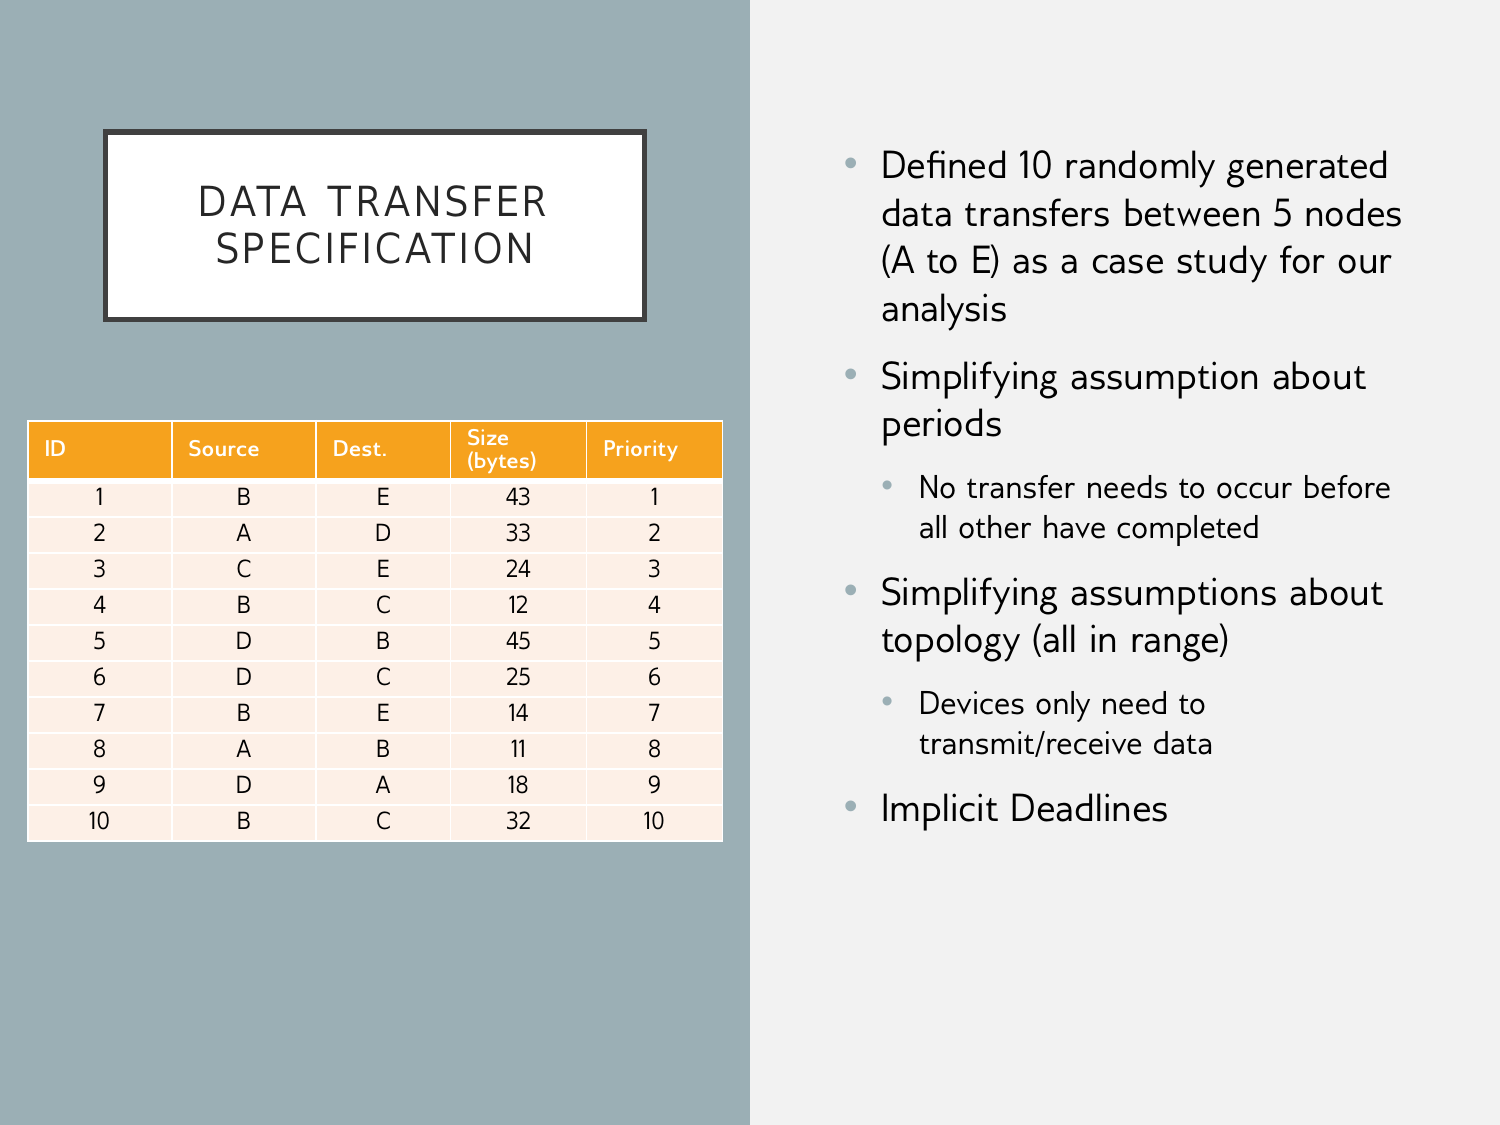

# data transfer specification
Defined 10 randomly generated data transfers between 5 nodes (A to E) as a case study for our analysis
Simplifying assumption about periods
No transfer needs to occur before all other have completed
Simplifying assumptions about topology (all in range)
Devices only need to transmit/receive data
Implicit Deadlines
| ID | Source | Dest. | Size (bytes) | Priority |
| --- | --- | --- | --- | --- |
| 1 | B | E | 43 | 1 |
| 2 | A | D | 33 | 2 |
| 3 | C | E | 24 | 3 |
| 4 | B | C | 12 | 4 |
| 5 | D | B | 45 | 5 |
| 6 | D | C | 25 | 6 |
| 7 | B | E | 14 | 7 |
| 8 | A | B | 11 | 8 |
| 9 | D | A | 18 | 9 |
| 10 | B | C | 32 | 10 |